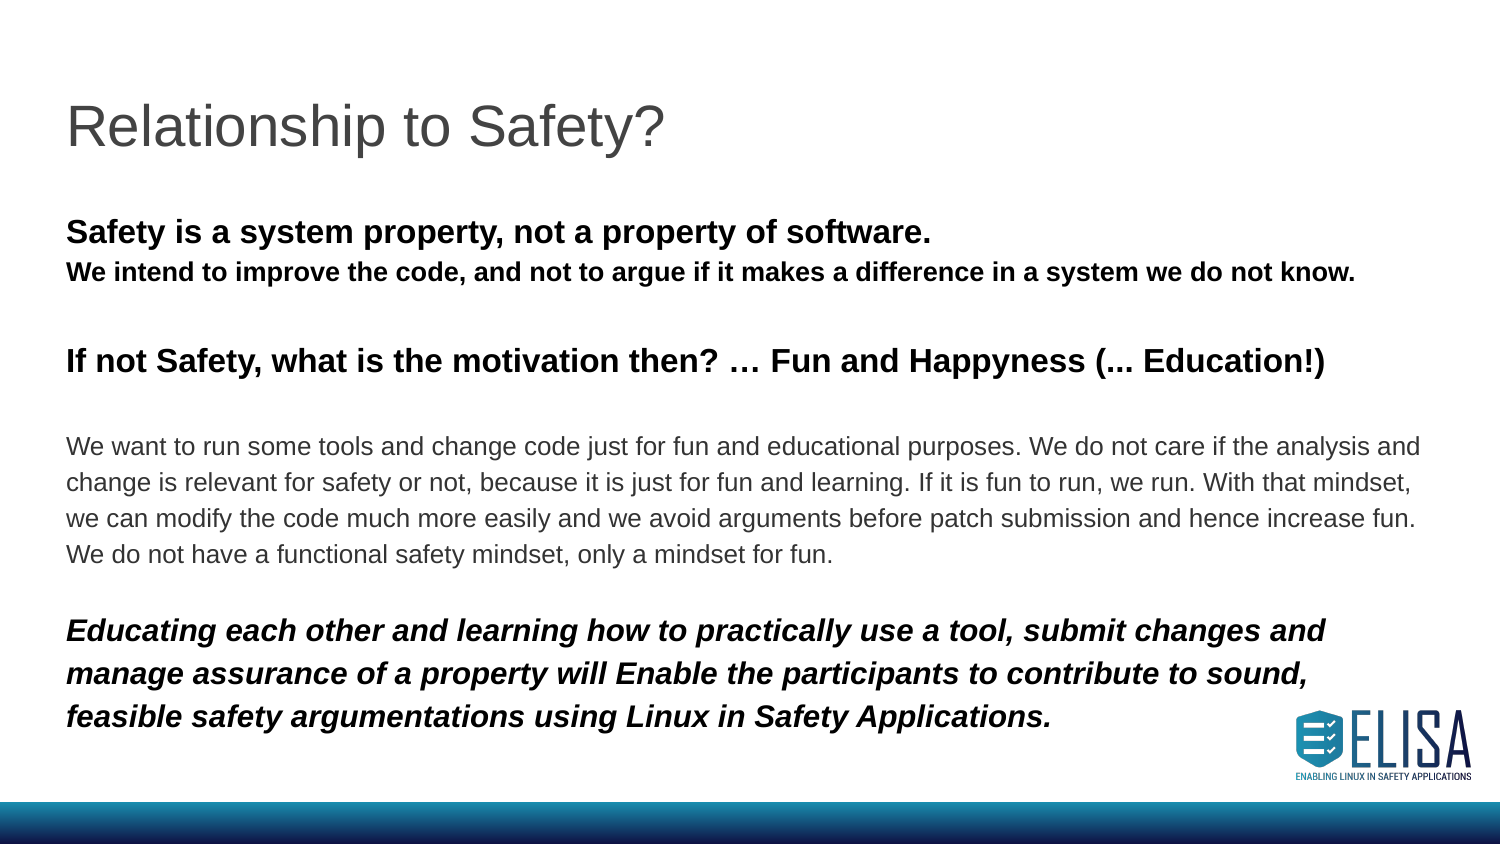

# Relationship to Safety?
Safety is a system property, not a property of software.
We intend to improve the code, and not to argue if it makes a difference in a system we do not know.

If not Safety, what is the motivation then? … Fun and Happyness (... Education!)

We want to run some tools and change code just for fun and educational purposes. We do not care if the analysis and change is relevant for safety or not, because it is just for fun and learning. If it is fun to run, we run. With that mindset, we can modify the code much more easily and we avoid arguments before patch submission and hence increase fun. We do not have a functional safety mindset, only a mindset for fun.

Educating each other and learning how to practically use a tool, submit changes and manage assurance of a property will Enable the participants to contribute to sound, feasible safety argumentations using Linux in Safety Applications.